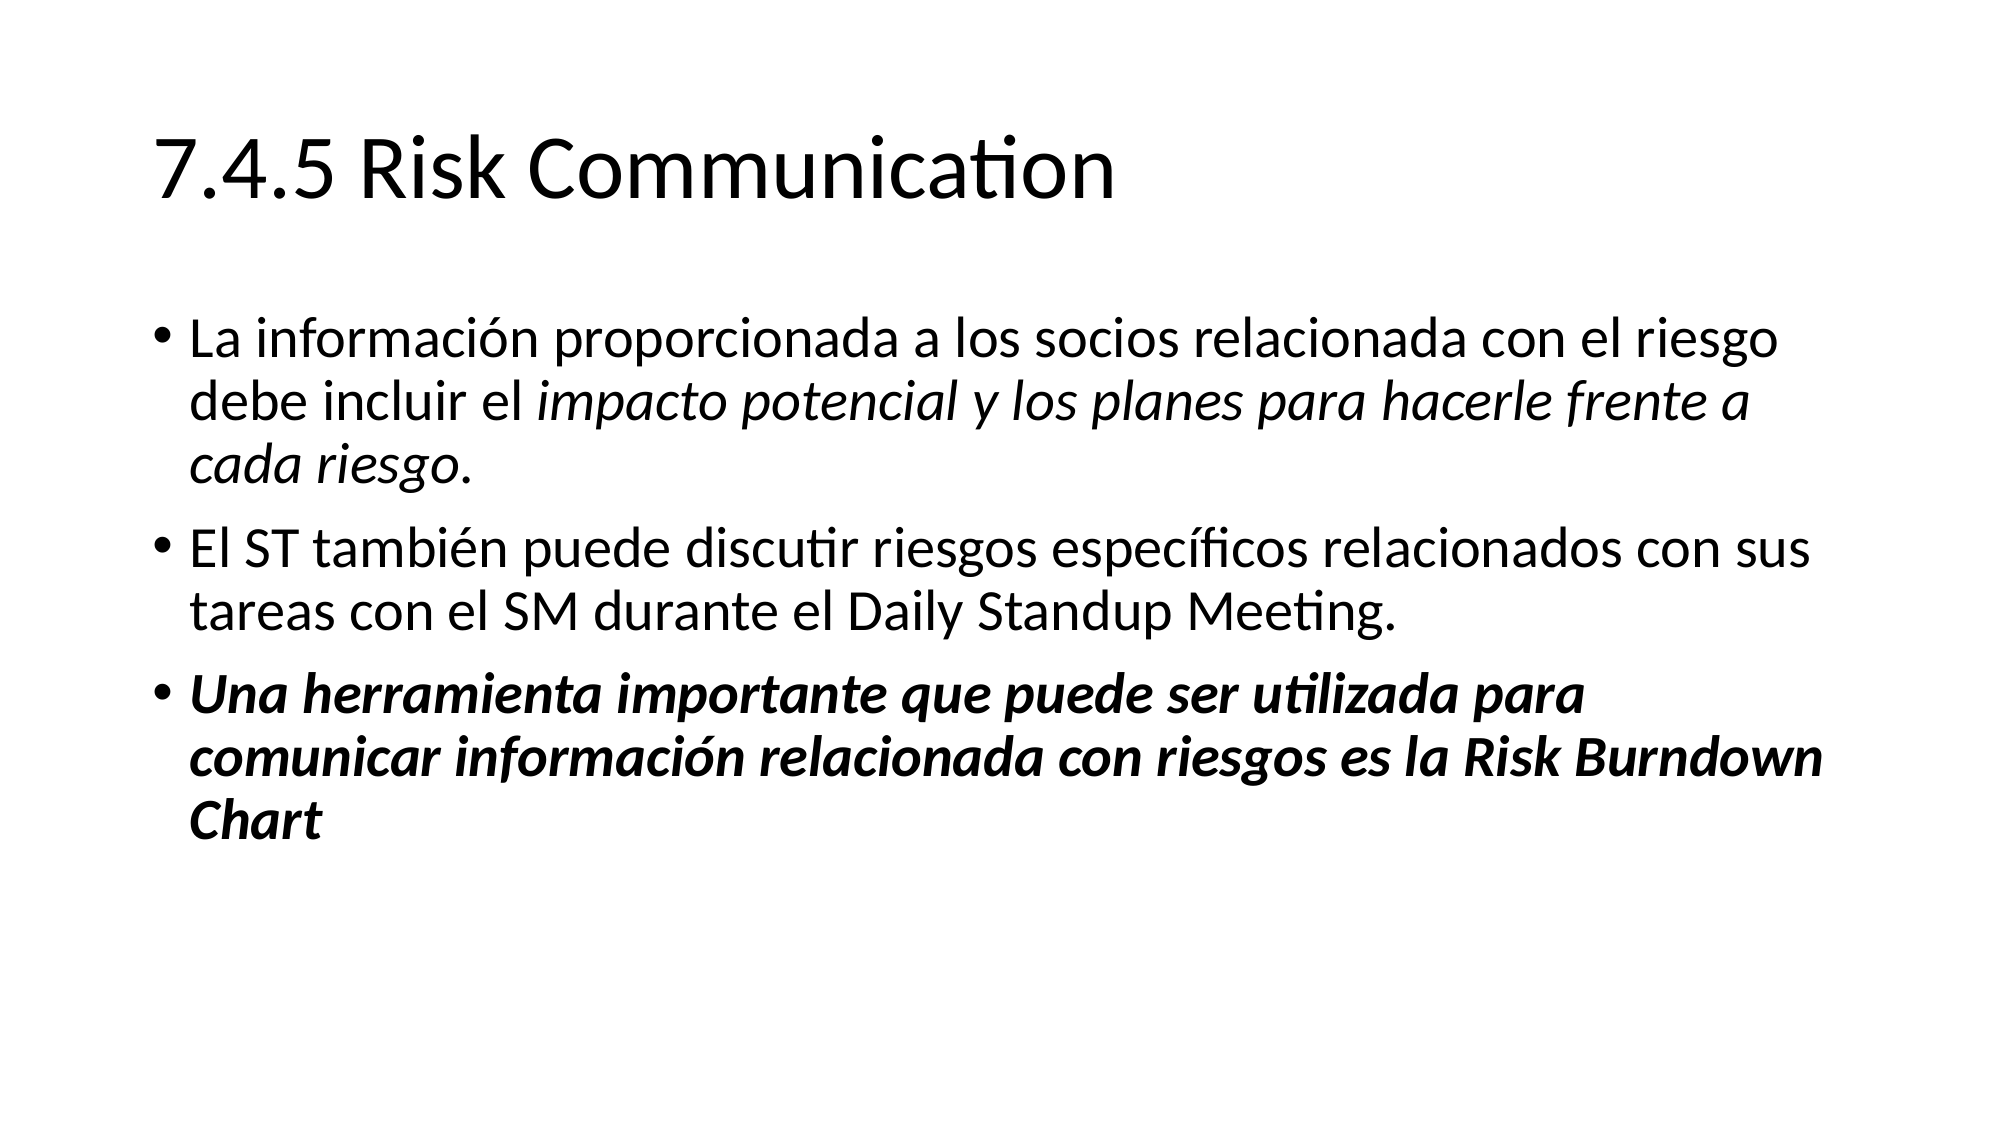

# 7.4.5 Risk Communication
La información proporcionada a los socios relacionada con el riesgo debe incluir el impacto potencial y los planes para hacerle frente a cada riesgo.
El ST también puede discutir riesgos específicos relacionados con sus tareas con el SM durante el Daily Standup Meeting.
Una herramienta importante que puede ser utilizada para comunicar información relacionada con riesgos es la Risk Burndown Chart